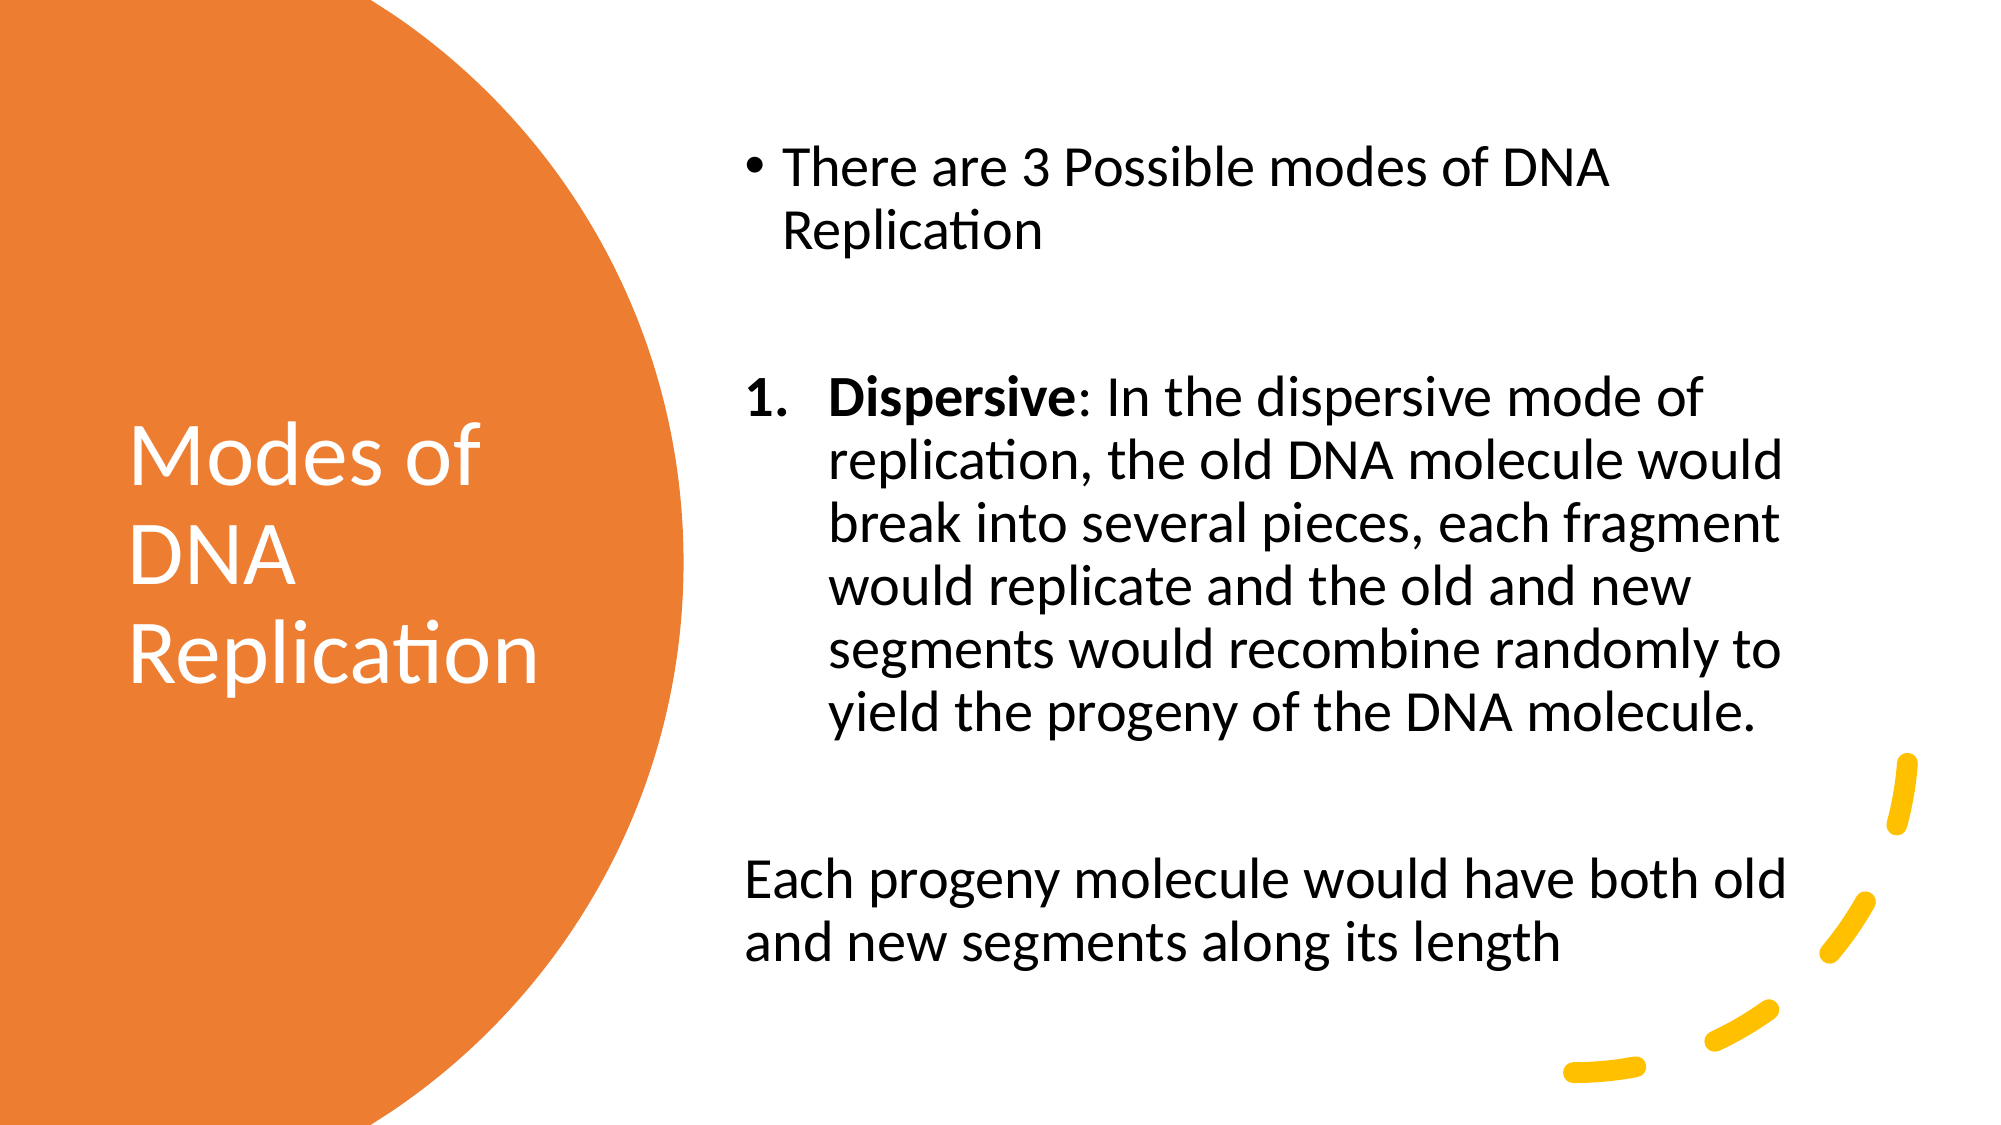

There are 3 Possible modes of DNA Replication

Dispersive: In the dispersive mode of replication, the old DNA molecule would break into several pieces, each fragment would replicate and the old and new segments would recombine randomly to yield the progeny of the DNA molecule.

Each progeny molecule would have both old and new segments along its length
# Modes of DNA Replication